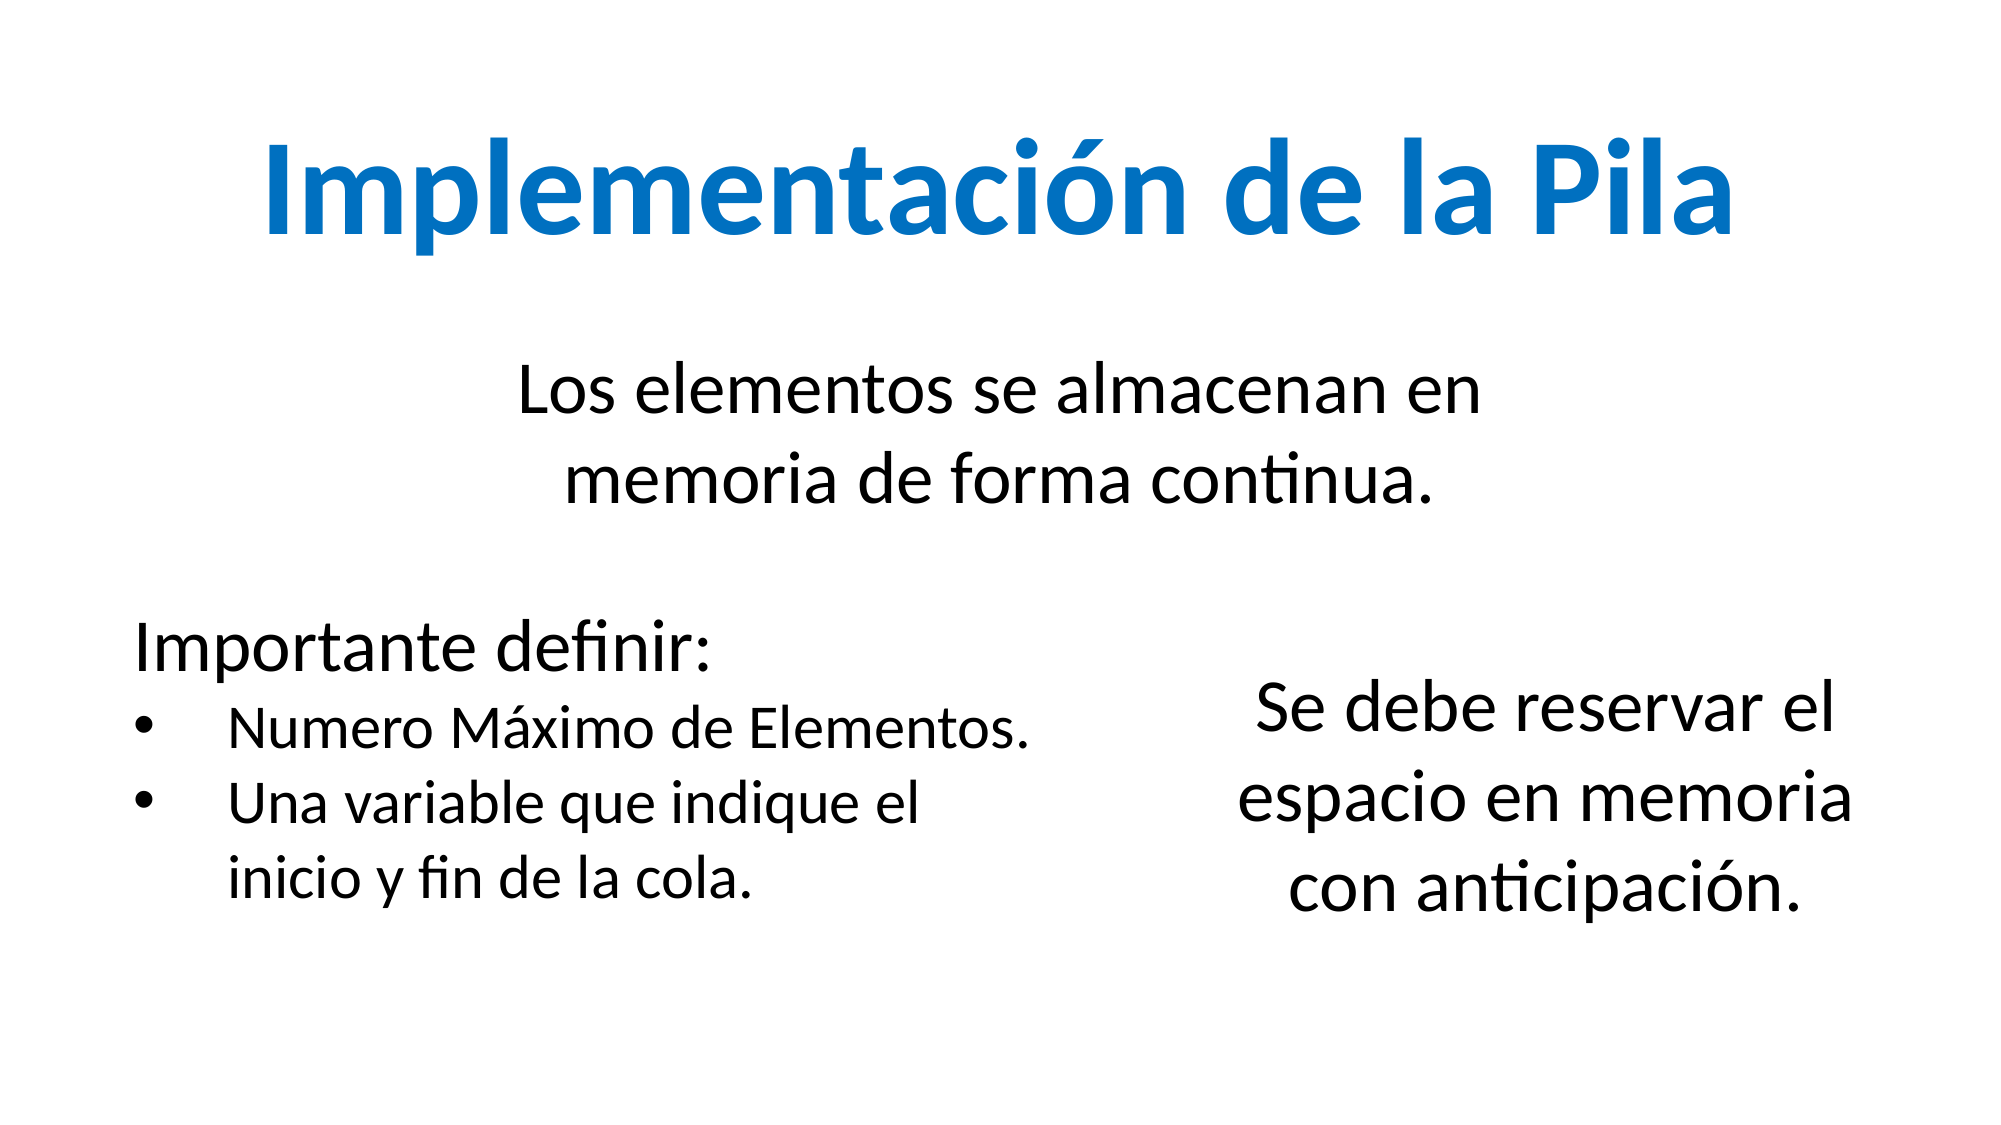

Implementación de la Pila
Los elementos se almacenan en memoria de forma continua.
Importante definir:
Numero Máximo de Elementos.
Una variable que indique el inicio y fin de la cola.
Se debe reservar el espacio en memoria con anticipación.